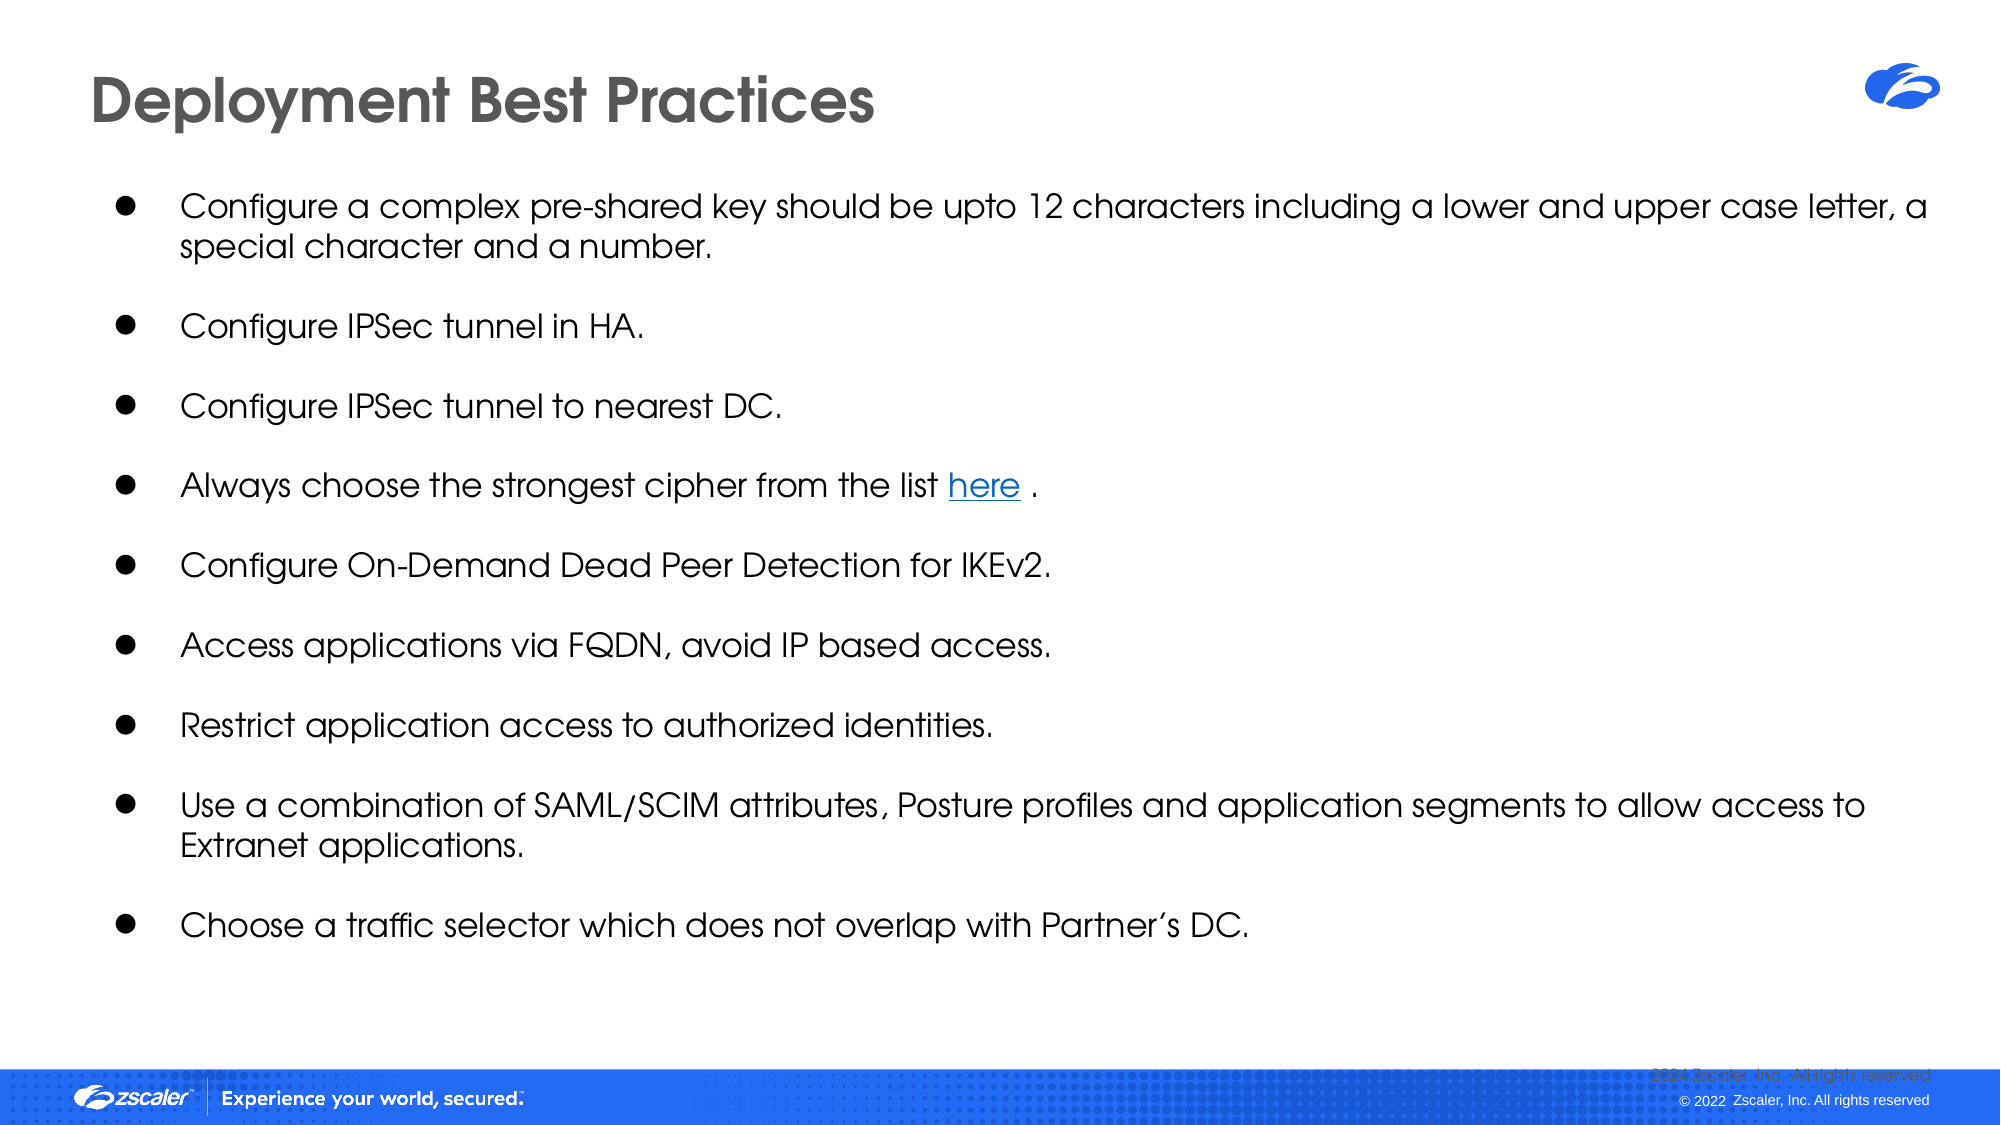

Deployment Best Practices

Configure a complex pre-shared key should be upto 12 characters including a lower and upper case letter, a special character and a number.

Configure IPSec tunnel in HA.

Configure IPSec tunnel to nearest DC.

Always choose the strongest cipher from the list here .

Configure On-Demand Dead Peer Detection for IKEv2.

Access applications via FQDN, avoid IP based access.

Restrict application access to authorized identities.

Use a combination of SAML/SCIM attributes, Posture profiles and application segments to allow access to Extranet applications.

Choose a traffic selector which does not overlap with Partner’s DC.